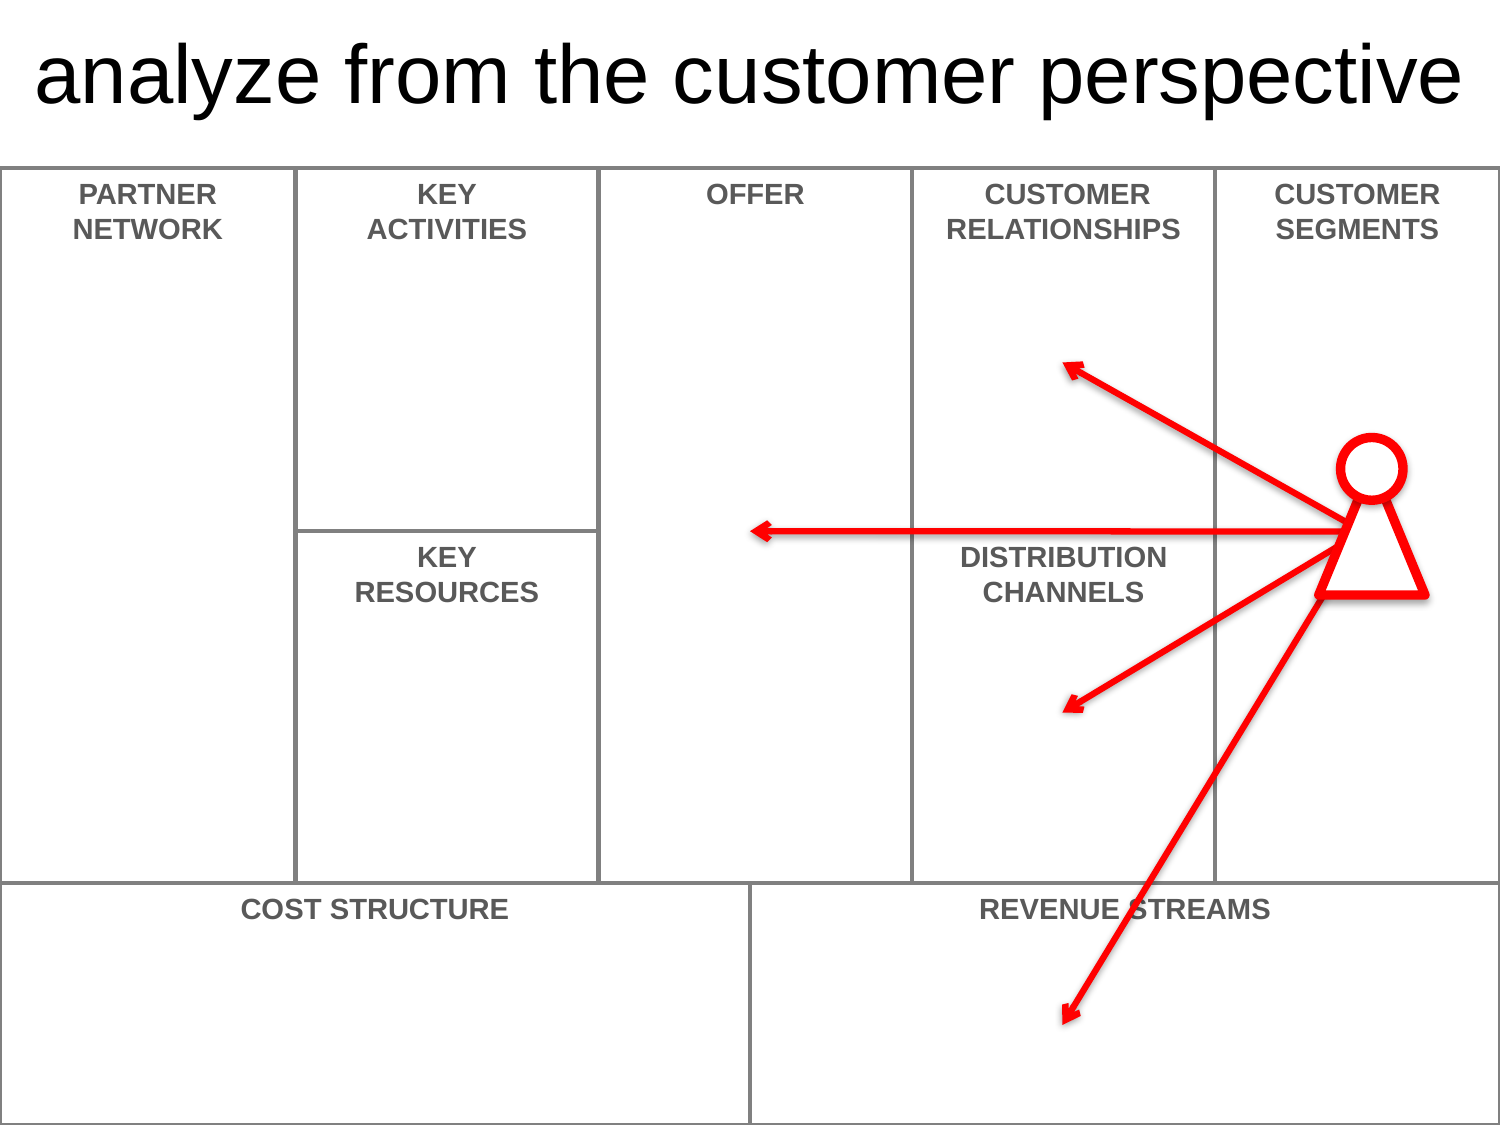

analyze from the customer perspective
PARTNER
NETWORK
KEY
ACTIVITIES
OFFER
 CUSTOMER RELATIONSHIPS
CUSTOMER
SEGMENTS

KEY
RESOURCES
DISTRIBUTION CHANNELS
COST STRUCTURE
REVENUE STREAMS